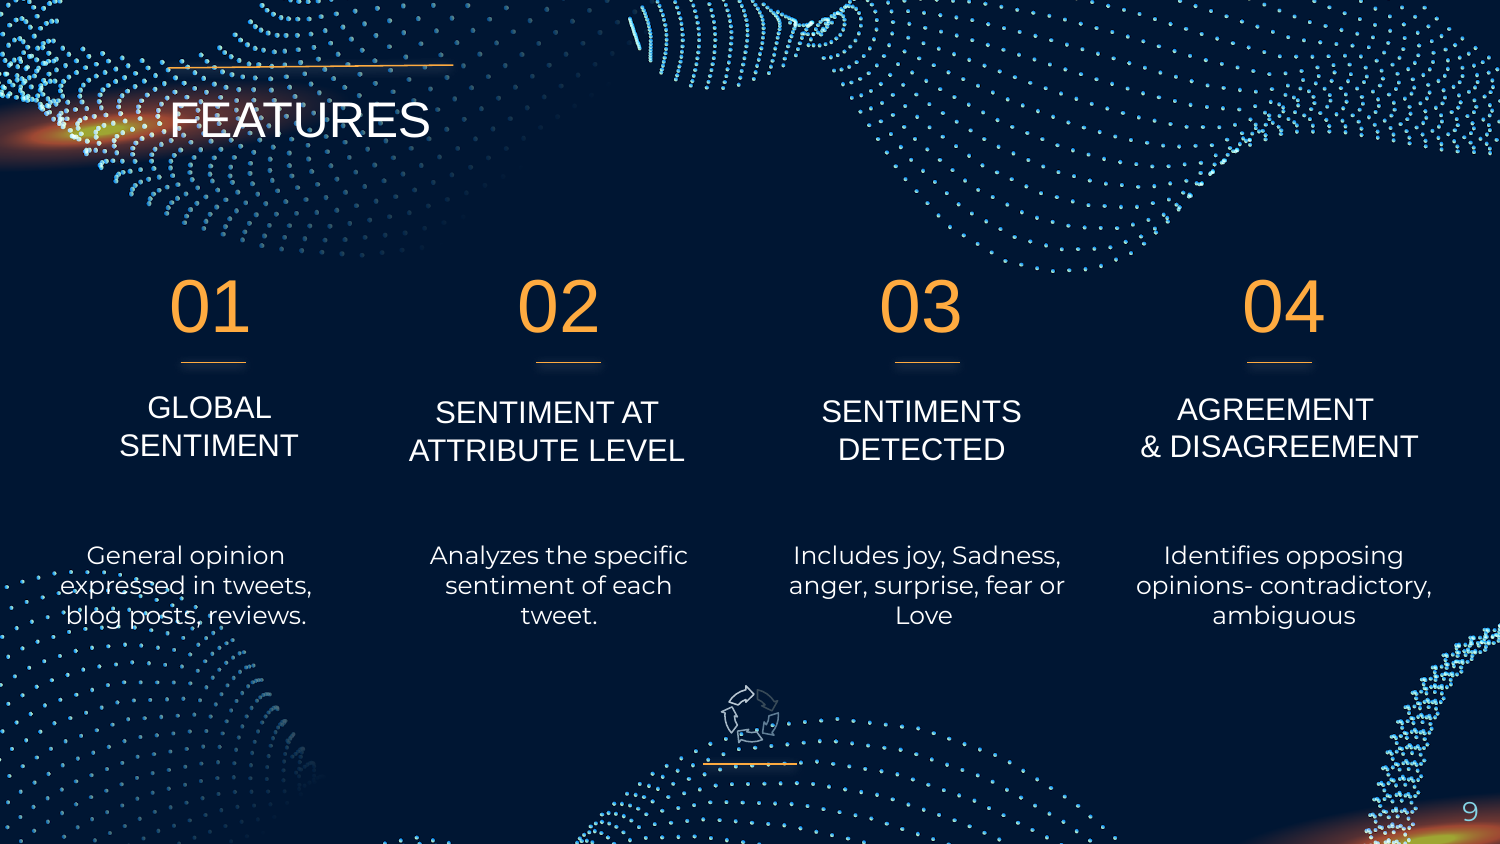

FEATURES
01
02
03
04
SENTIMENTS DETECTED
# AGREEMENT
& DISAGREEMENT
GLOBAL SENTIMENT
SENTIMENT AT ATTRIBUTE LEVEL
Includes joy, Sadness, anger, surprise, fear or Love
General opinion expressed in tweets, blog posts, reviews.
Analyzes the specific sentiment of each tweet.
Identifies opposing opinions- contradictory, ambiguous

9